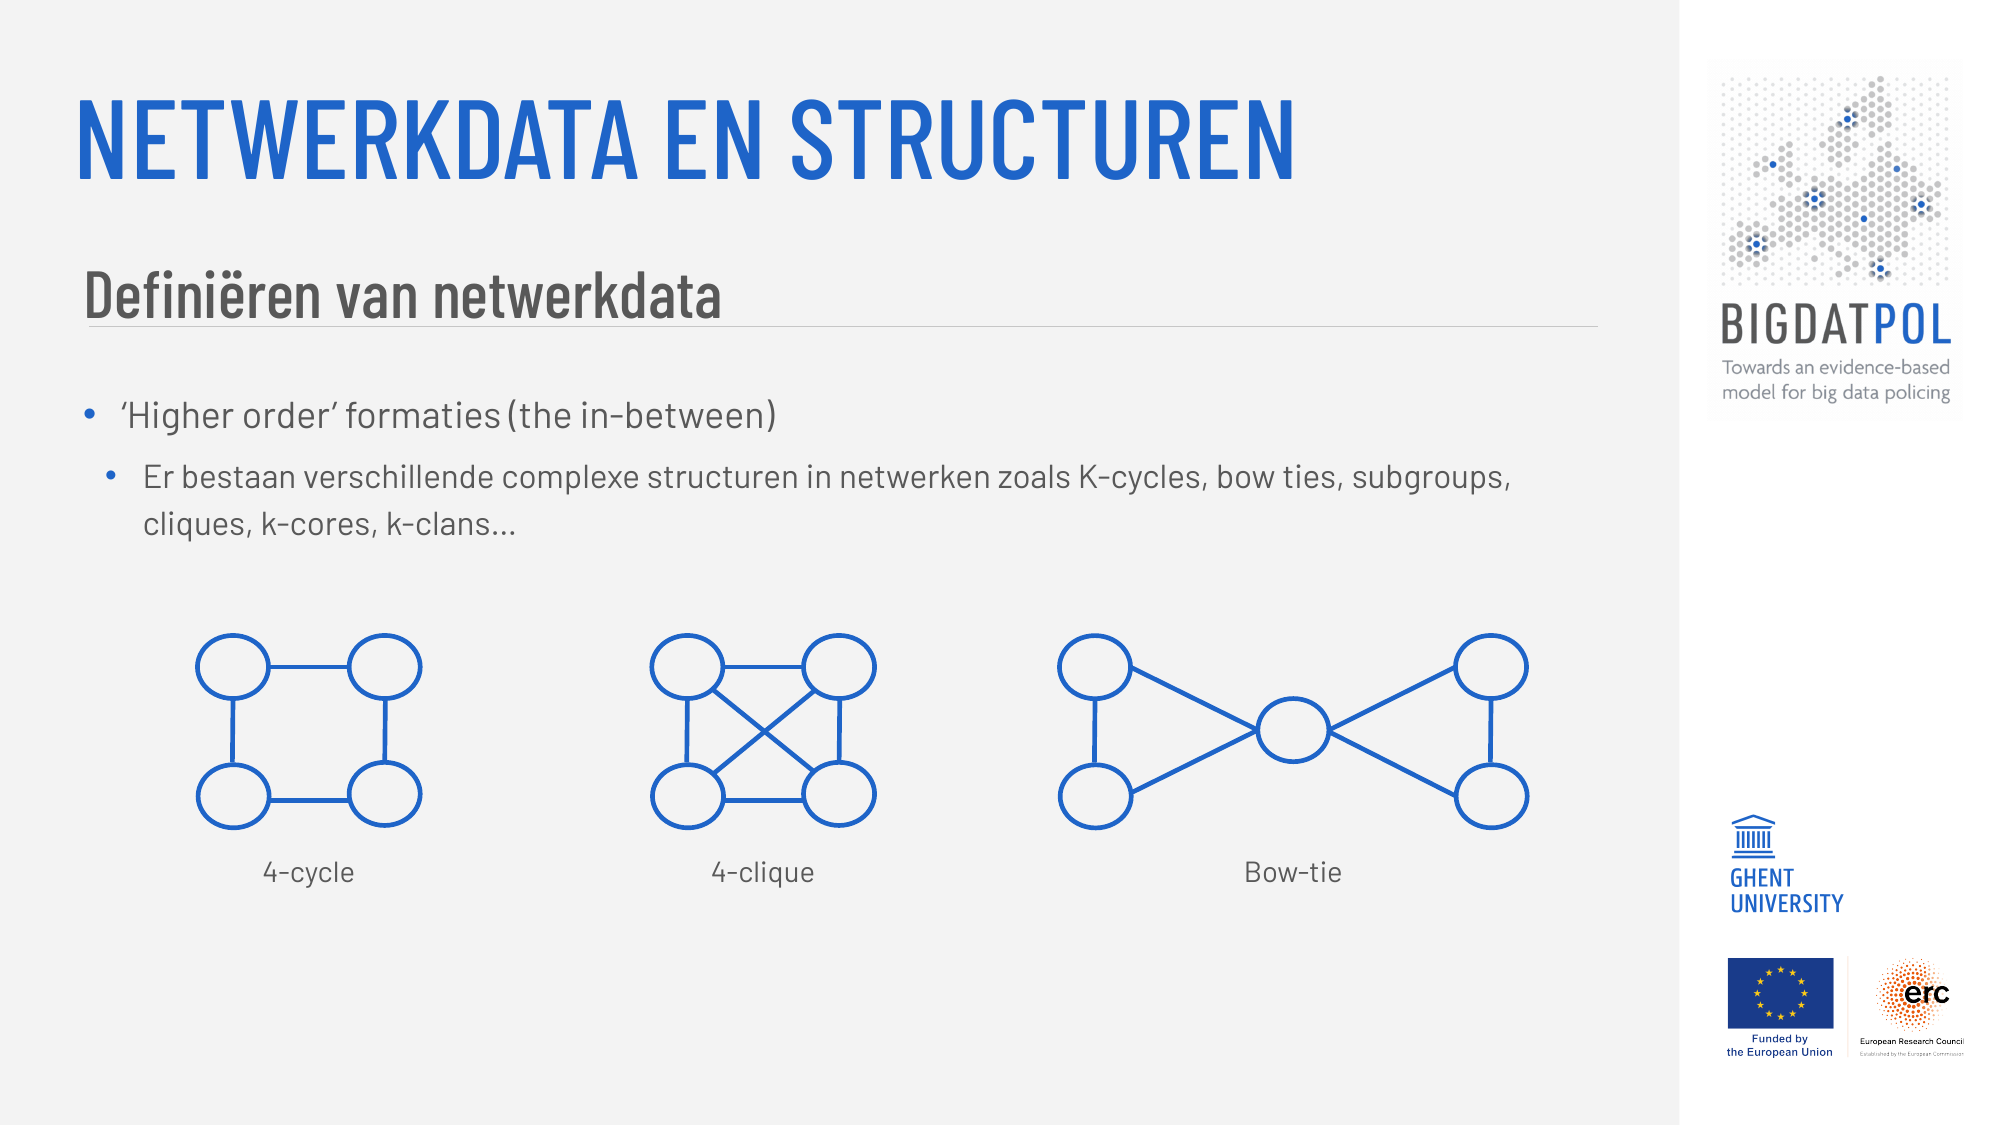

# Netwerkdata en structuren
Definiëren van netwerkdata
‘Higher order’ formaties (the in-between)
Er bestaan verschillende complexe structuren in netwerken zoals K-cycles, bow ties, subgroups, cliques, k-cores, k-clans…

4-cycle
4-clique
Bow-tie